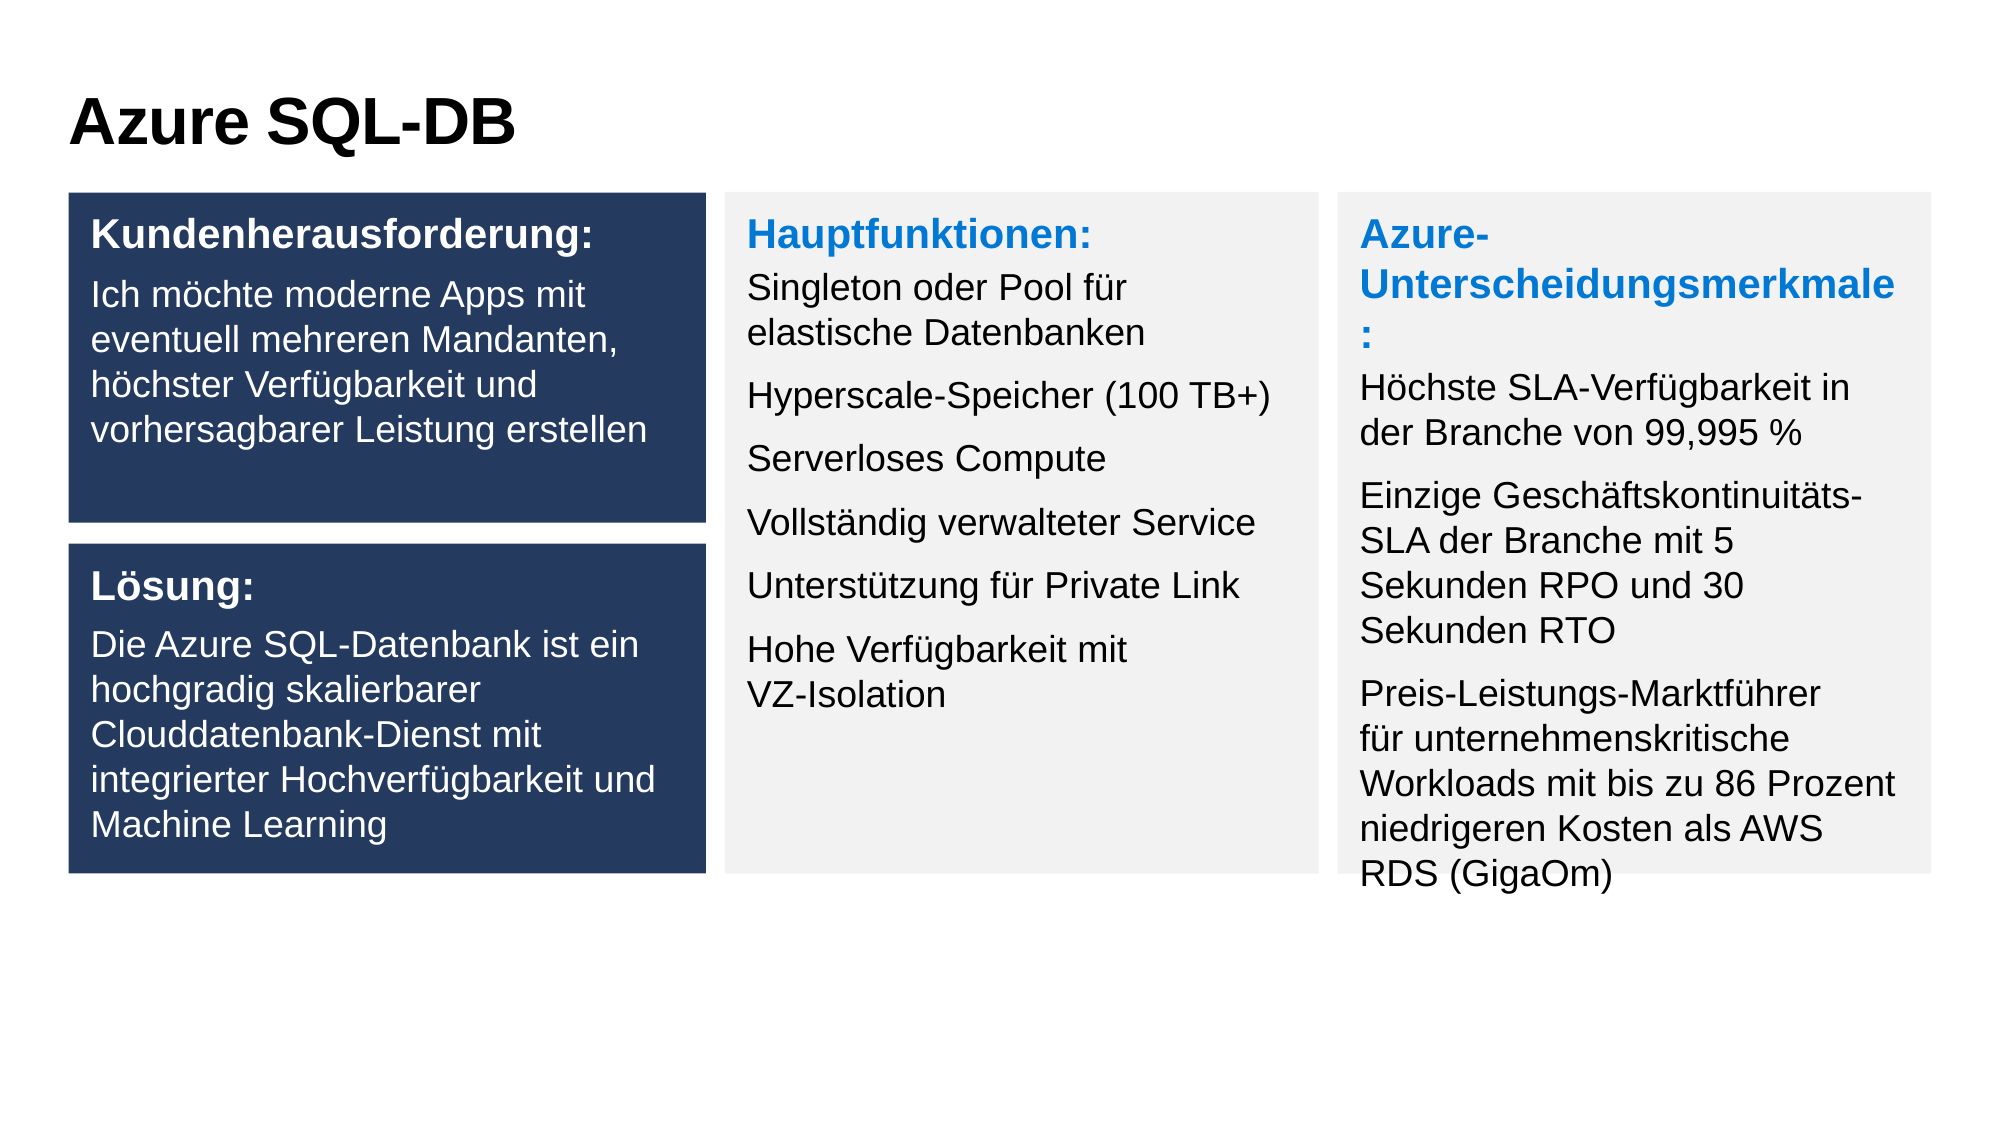

# Azure SQL-DB
Hauptfunktionen:
Singleton oder Pool für elastische Datenbanken
Hyperscale-Speicher (100 TB+)
Serverloses Compute
Vollständig verwalteter Service
Unterstützung für Private Link
Hohe Verfügbarkeit mit
VZ-Isolation
Azure-Unterscheidungsmerkmale:
Höchste SLA-Verfügbarkeit in der Branche von 99,995 %
Einzige Geschäftskontinuitäts-SLA der Branche mit 5 Sekunden RPO und 30 Sekunden RTO
Preis-Leistungs-Marktführer
für unternehmenskritische Workloads mit bis zu 86 Prozent niedrigeren Kosten als AWS RDS (GigaOm)
Kundenherausforderung:
Ich möchte moderne Apps mit eventuell mehreren Mandanten, höchster Verfügbarkeit und vorhersagbarer Leistung erstellen
Lösung:
Die Azure SQL-Datenbank ist ein hochgradig skalierbarer Clouddatenbank-Dienst mit integrierter Hochverfügbarkeit und Machine Learning